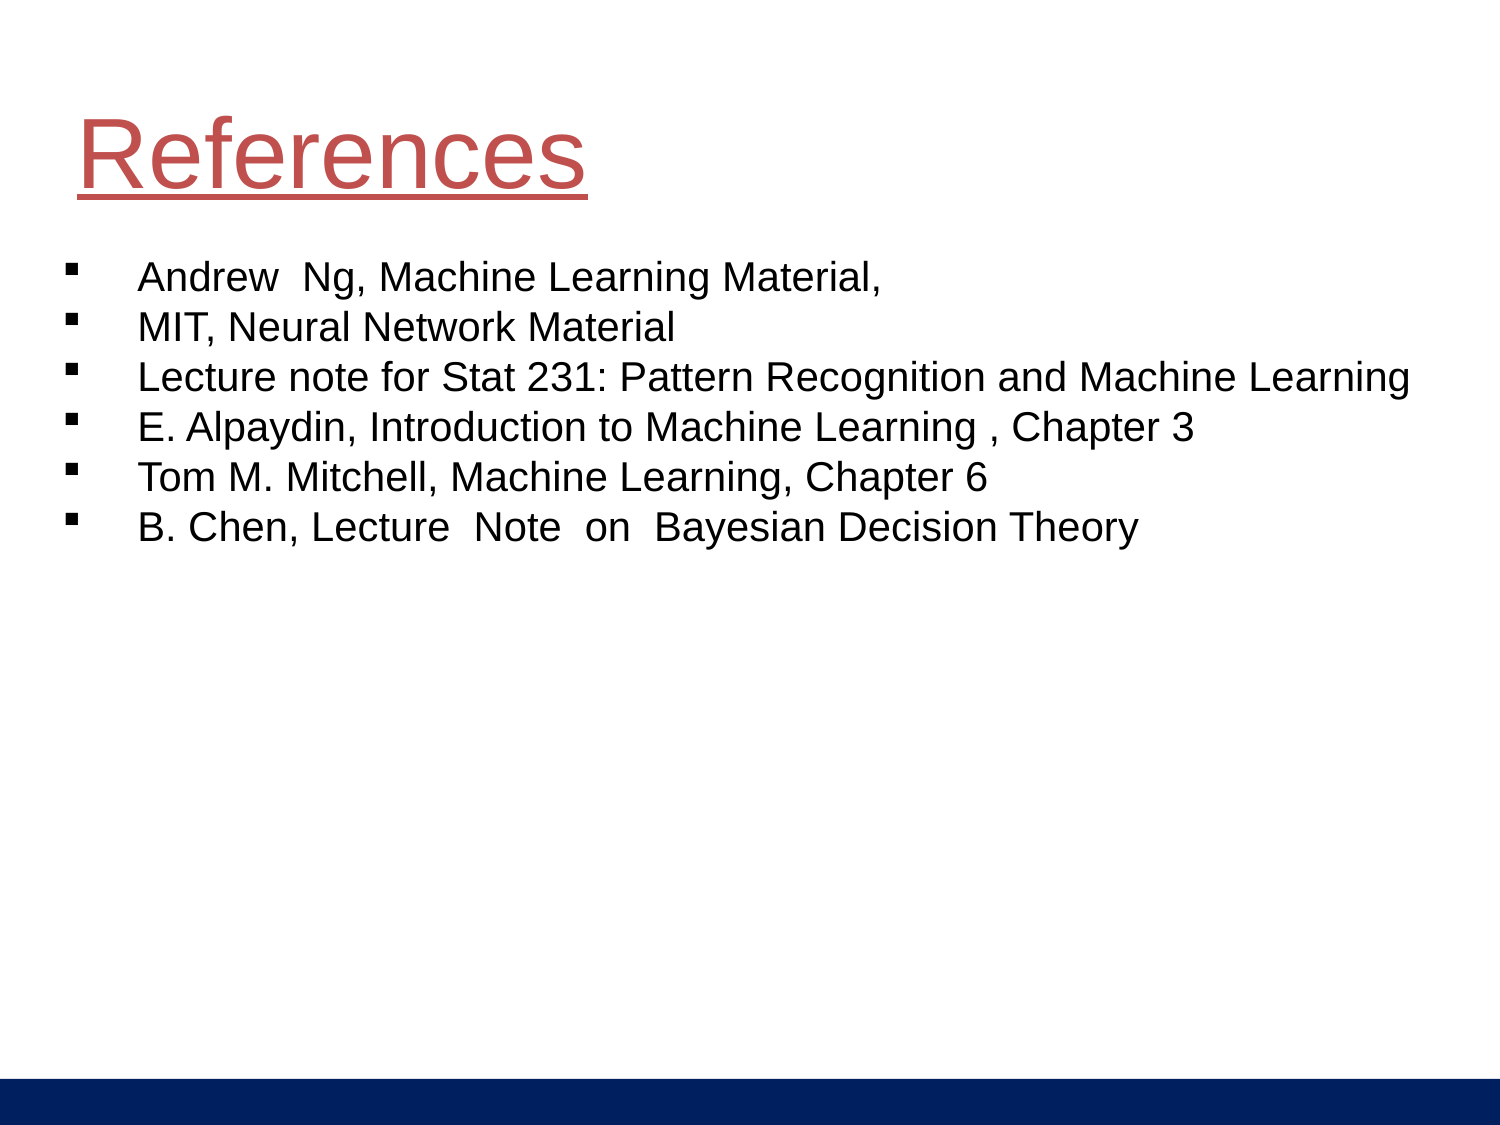

# References
Andrew  Ng, Machine Learning Material,
MIT, Neural Network Material
Lecture note for Stat 231: Pattern Recognition and Machine Learning
E. Alpaydin, Introduction to Machine Learning , Chapter 3
Tom M. Mitchell, Machine Learning, Chapter 6
B. Chen, Lecture  Note  on  Bayesian Decision Theory